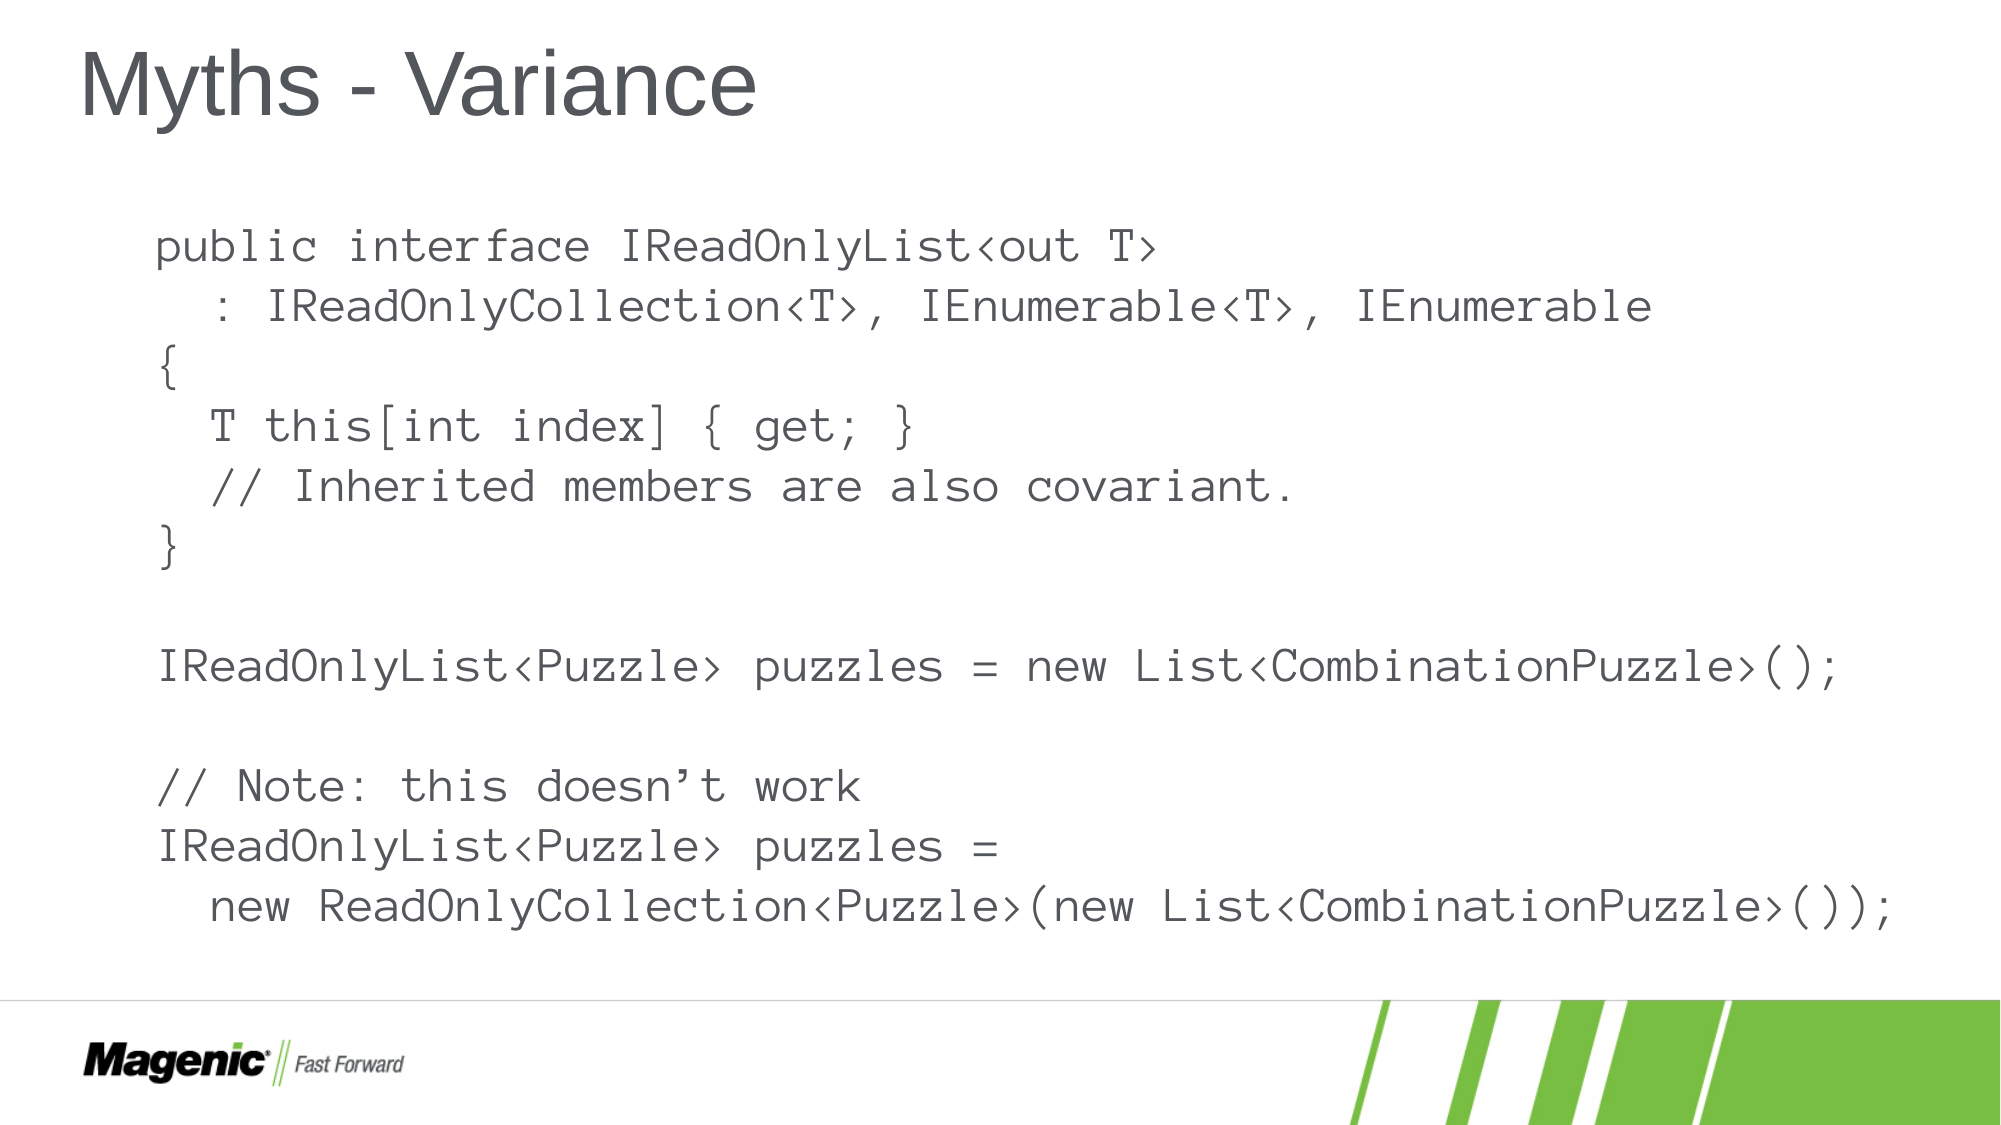

# Myths - Variance
public interface IReadOnlyList<out T>
  : IReadOnlyCollection<T>, IEnumerable<T>, IEnumerable
{
  T this[int index] { get; }
  // Inherited members are also covariant.
}

IReadOnlyList<Puzzle> puzzles = new List<CombinationPuzzle>();

// Note: this doesn’t work
IReadOnlyList<Puzzle> puzzles =
  new ReadOnlyCollection<Puzzle>(new List<CombinationPuzzle>());